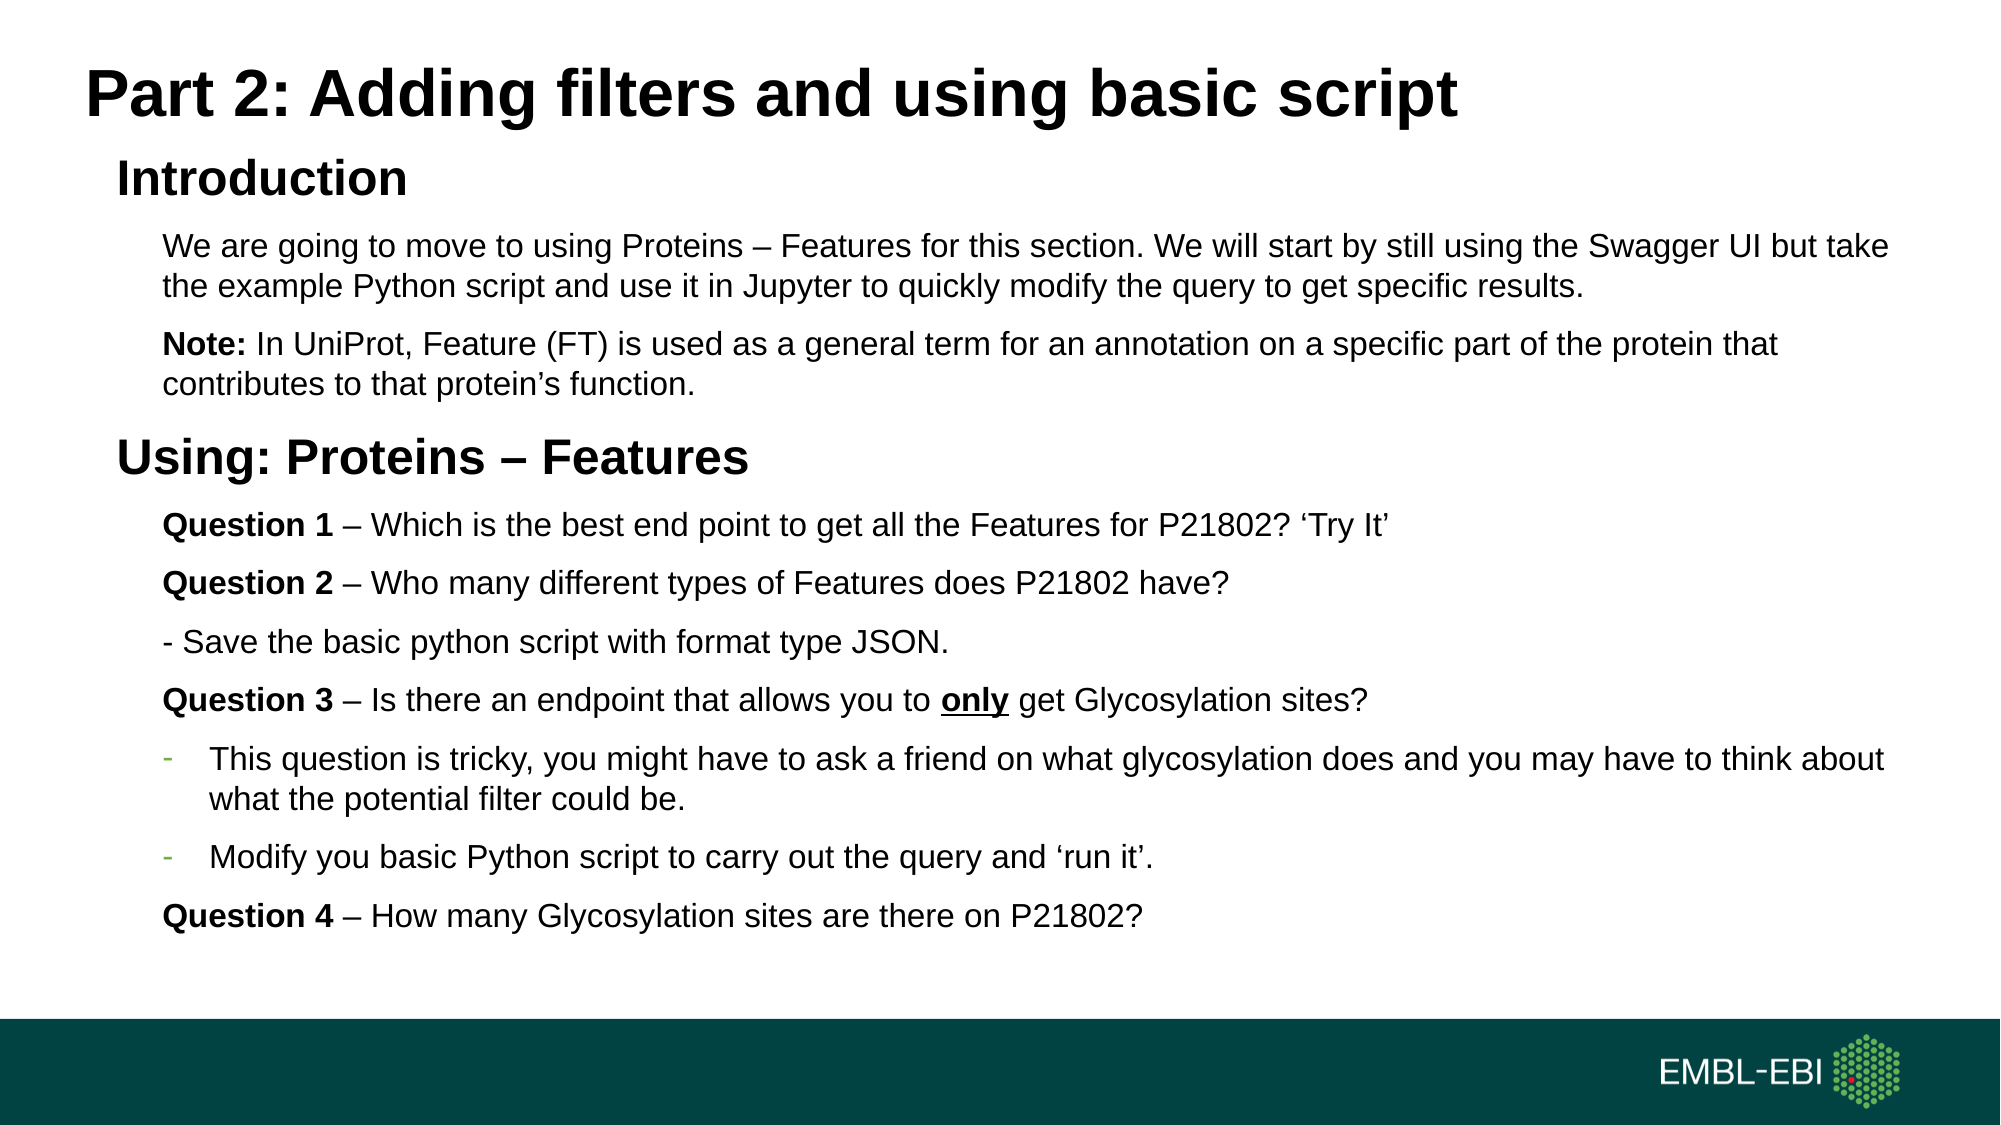

# Part 2: Adding filters and using basic script
Introduction
We are going to move to using Proteins – Features for this section. We will start by still using the Swagger UI but take the example Python script and use it in Jupyter to quickly modify the query to get specific results.
Note: In UniProt, Feature (FT) is used as a general term for an annotation on a specific part of the protein that contributes to that protein’s function.
Using: Proteins – Features
Question 1 – Which is the best end point to get all the Features for P21802? ‘Try It’
Question 2 – Who many different types of Features does P21802 have?
- Save the basic python script with format type JSON.
Question 3 – Is there an endpoint that allows you to only get Glycosylation sites?
This question is tricky, you might have to ask a friend on what glycosylation does and you may have to think about what the potential filter could be.
Modify you basic Python script to carry out the query and ‘run it’.
Question 4 – How many Glycosylation sites are there on P21802?